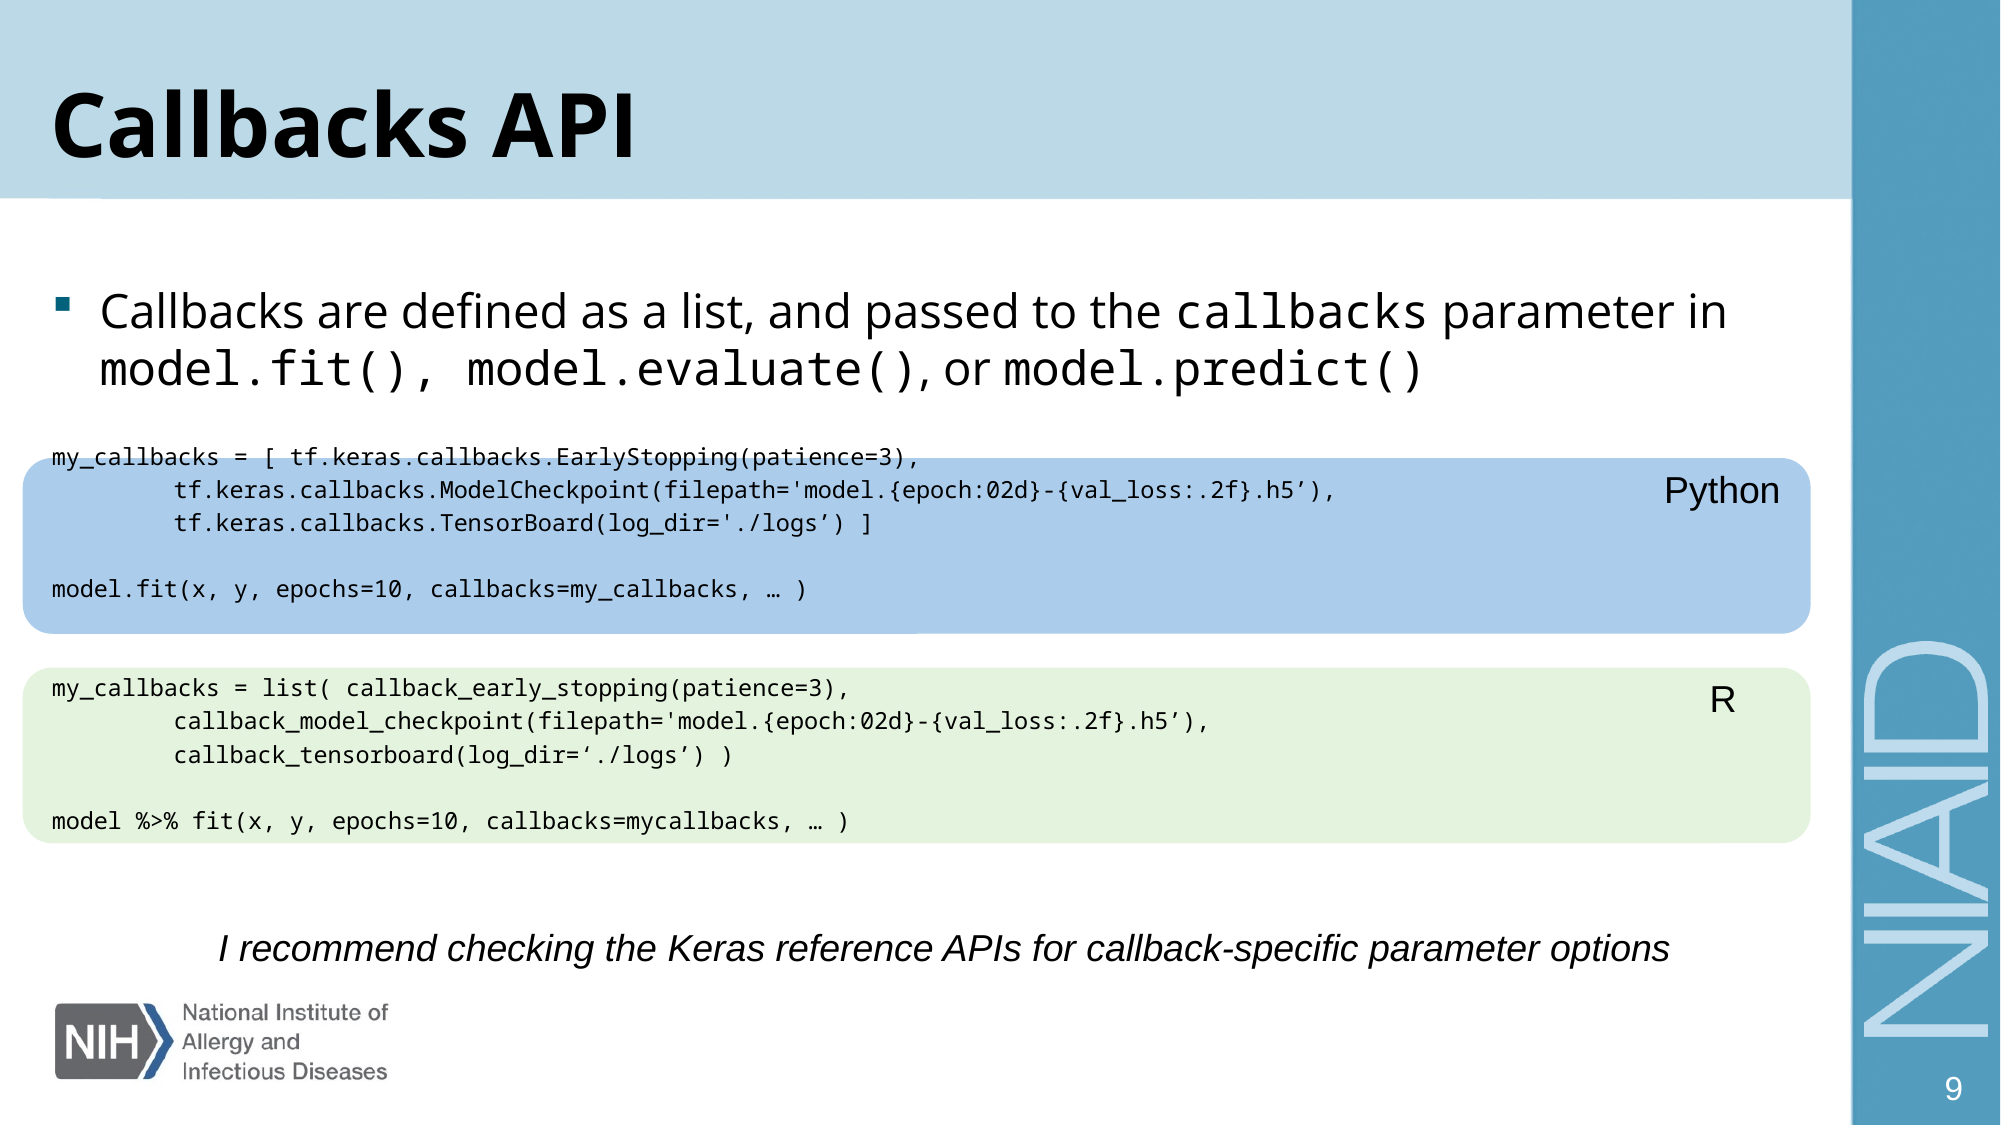

# Callbacks API
Callbacks are defined as a list, and passed to the callbacks parameter in model.fit(), model.evaluate(), or model.predict()

my_callbacks = [ tf.keras.callbacks.EarlyStopping(patience=3),
	tf.keras.callbacks.ModelCheckpoint(filepath='model.{epoch:02d}-{val_loss:.2f}.h5’),
	tf.keras.callbacks.TensorBoard(log_dir='./logs’) ]

model.fit(x, y, epochs=10, callbacks=my_callbacks, … )

my_callbacks = list( callback_early_stopping(patience=3),
	callback_model_checkpoint(filepath='model.{epoch:02d}-{val_loss:.2f}.h5’),
	callback_tensorboard(log_dir=‘./logs’) )

model %>% fit(x, y, epochs=10, callbacks=mycallbacks, … )

Python

R
I recommend checking the Keras reference APIs for callback-specific parameter options
9